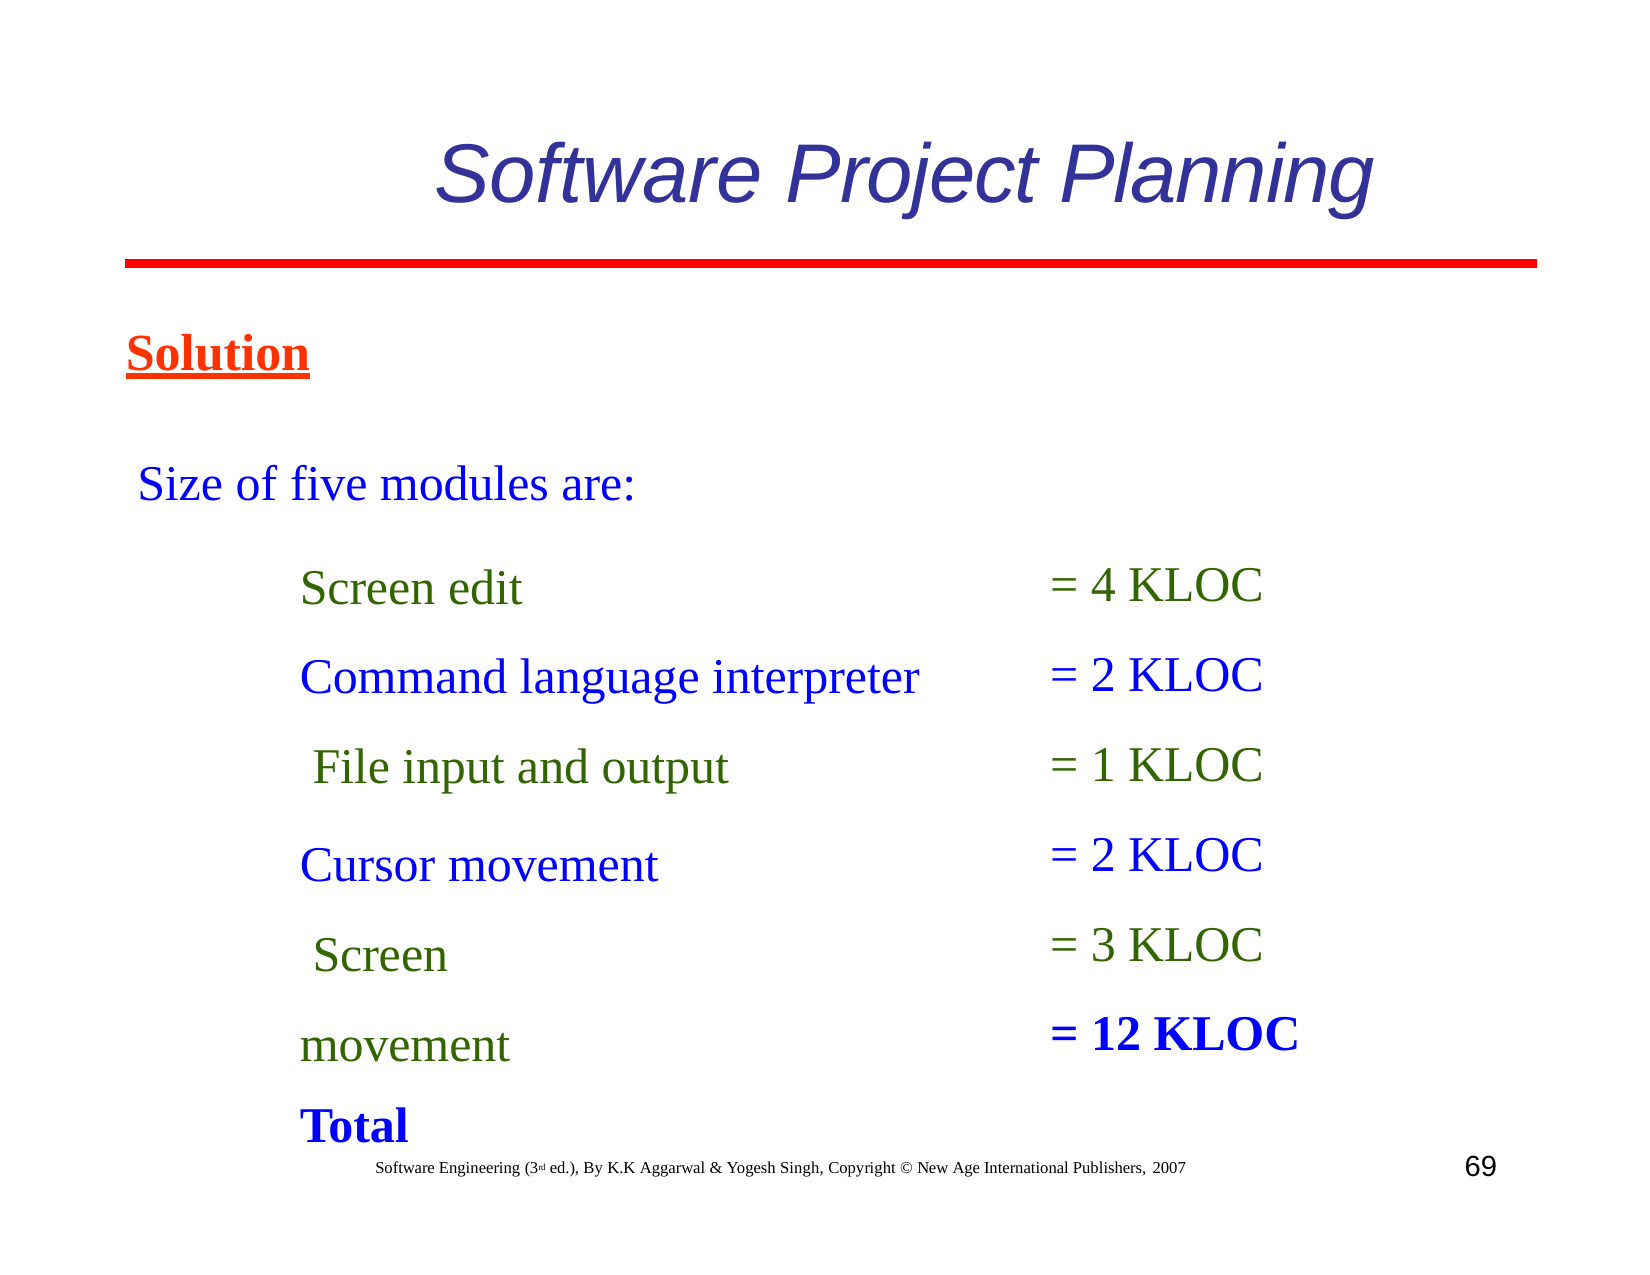

# Software Project Planning

Solution

Size of five modules are:
Screen edit
Command language interpreter  File input and output
Cursor movement  Screen movement
Total
= 4 KLOC
= 2 KLOC
= 1 KLOC
= 2 KLOC
= 3 KLOC
= 12 KLOC
69
Software Engineering (3rd  ed.), By K.K Aggarwal & Yogesh Singh, Copyright © New Age International Publishers, 2007